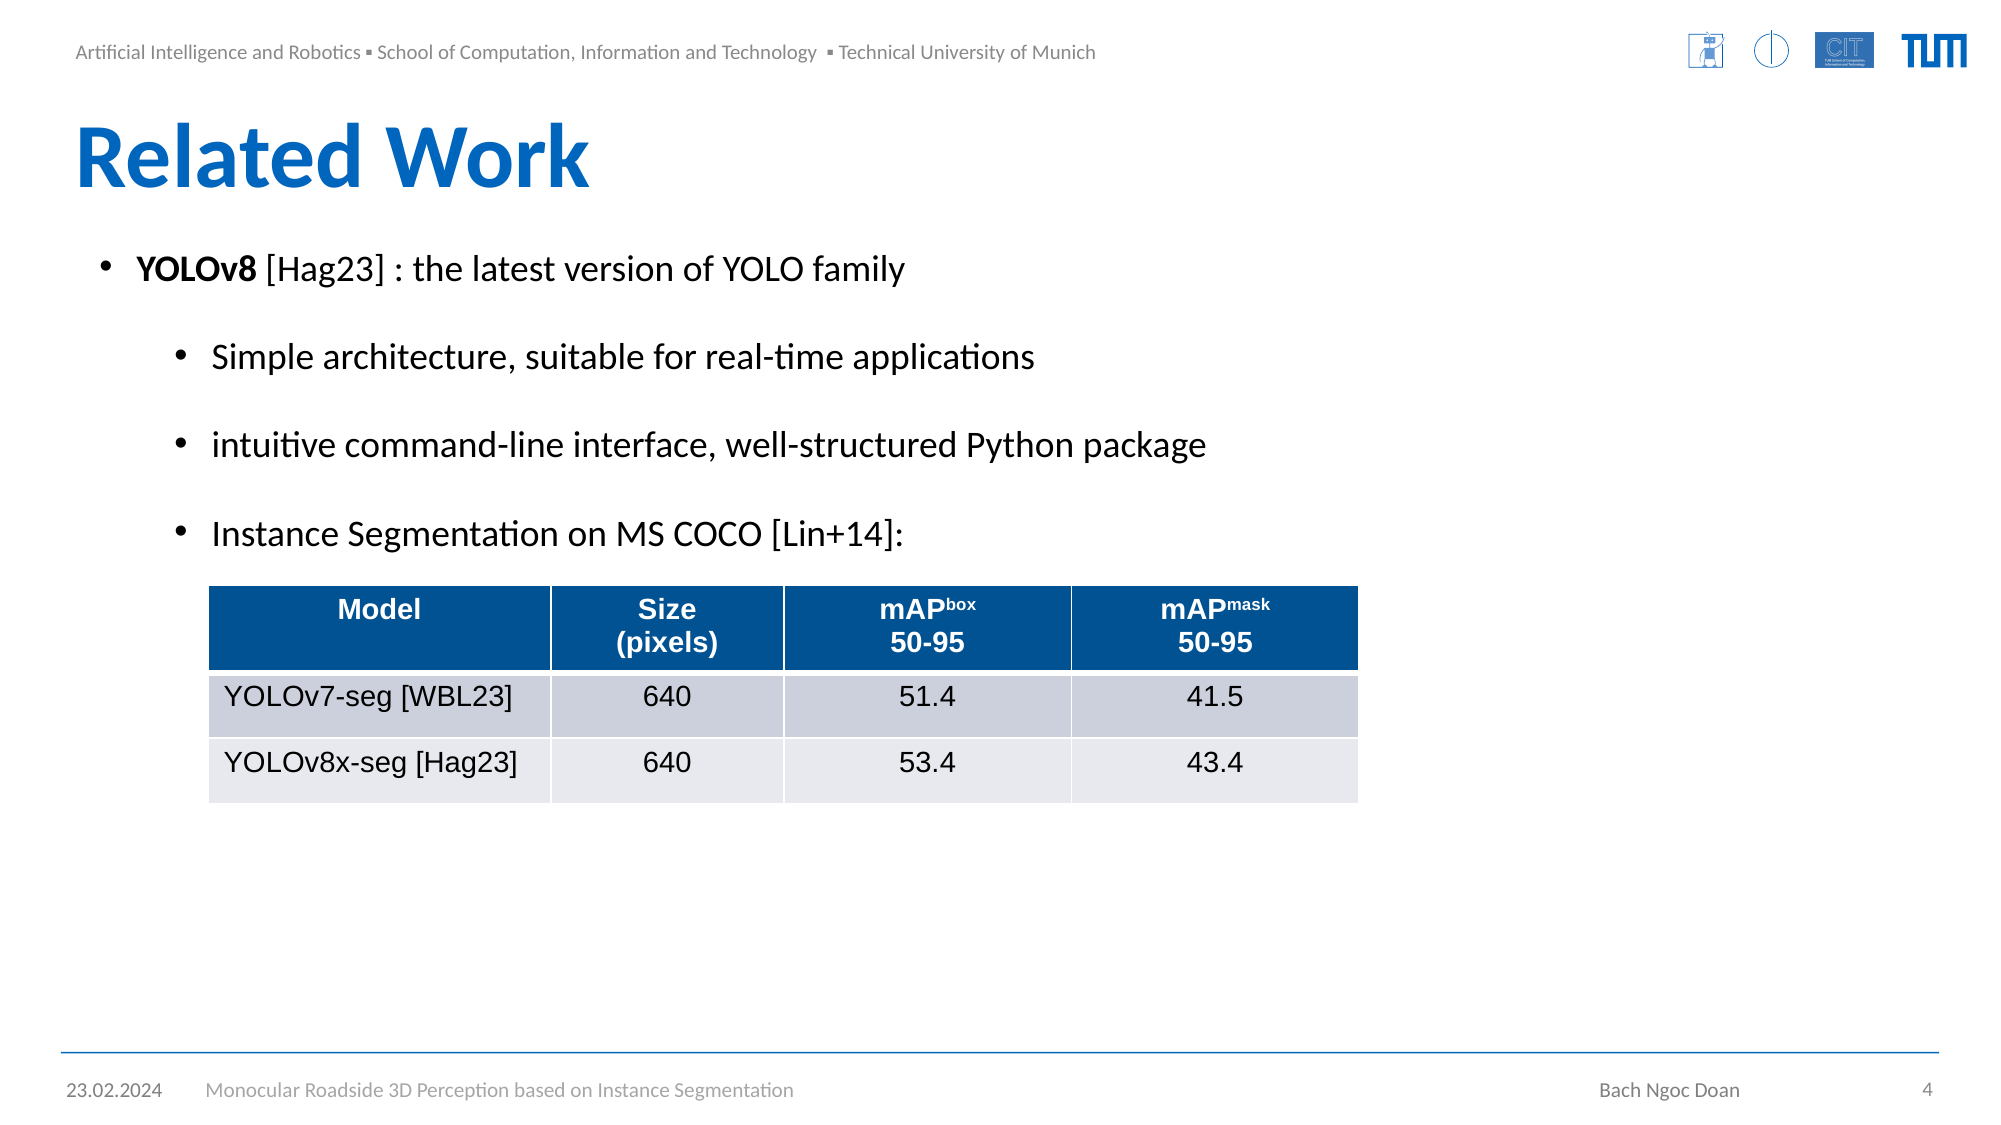

Related Work
YOLOv8 [Hag23] : the latest version of YOLO family
Simple architecture, suitable for real-time applications
intuitive command-line interface, well-structured Python package
Instance Segmentation on MS COCO [Lin+14]:

| Model | Size (pixels) | mAPbox 50-95 | mAPmask 50-95 |
| --- | --- | --- | --- |
| YOLOv7-seg [WBL23] | 640 | 51.4 | 41.5 |
| YOLOv8x-seg [Hag23] | 640 | 53.4 | 43.4 |
23.02.2024         Monocular Roadside 3D Perception based on Instance Segmentation 						       Bach Ngoc Doan